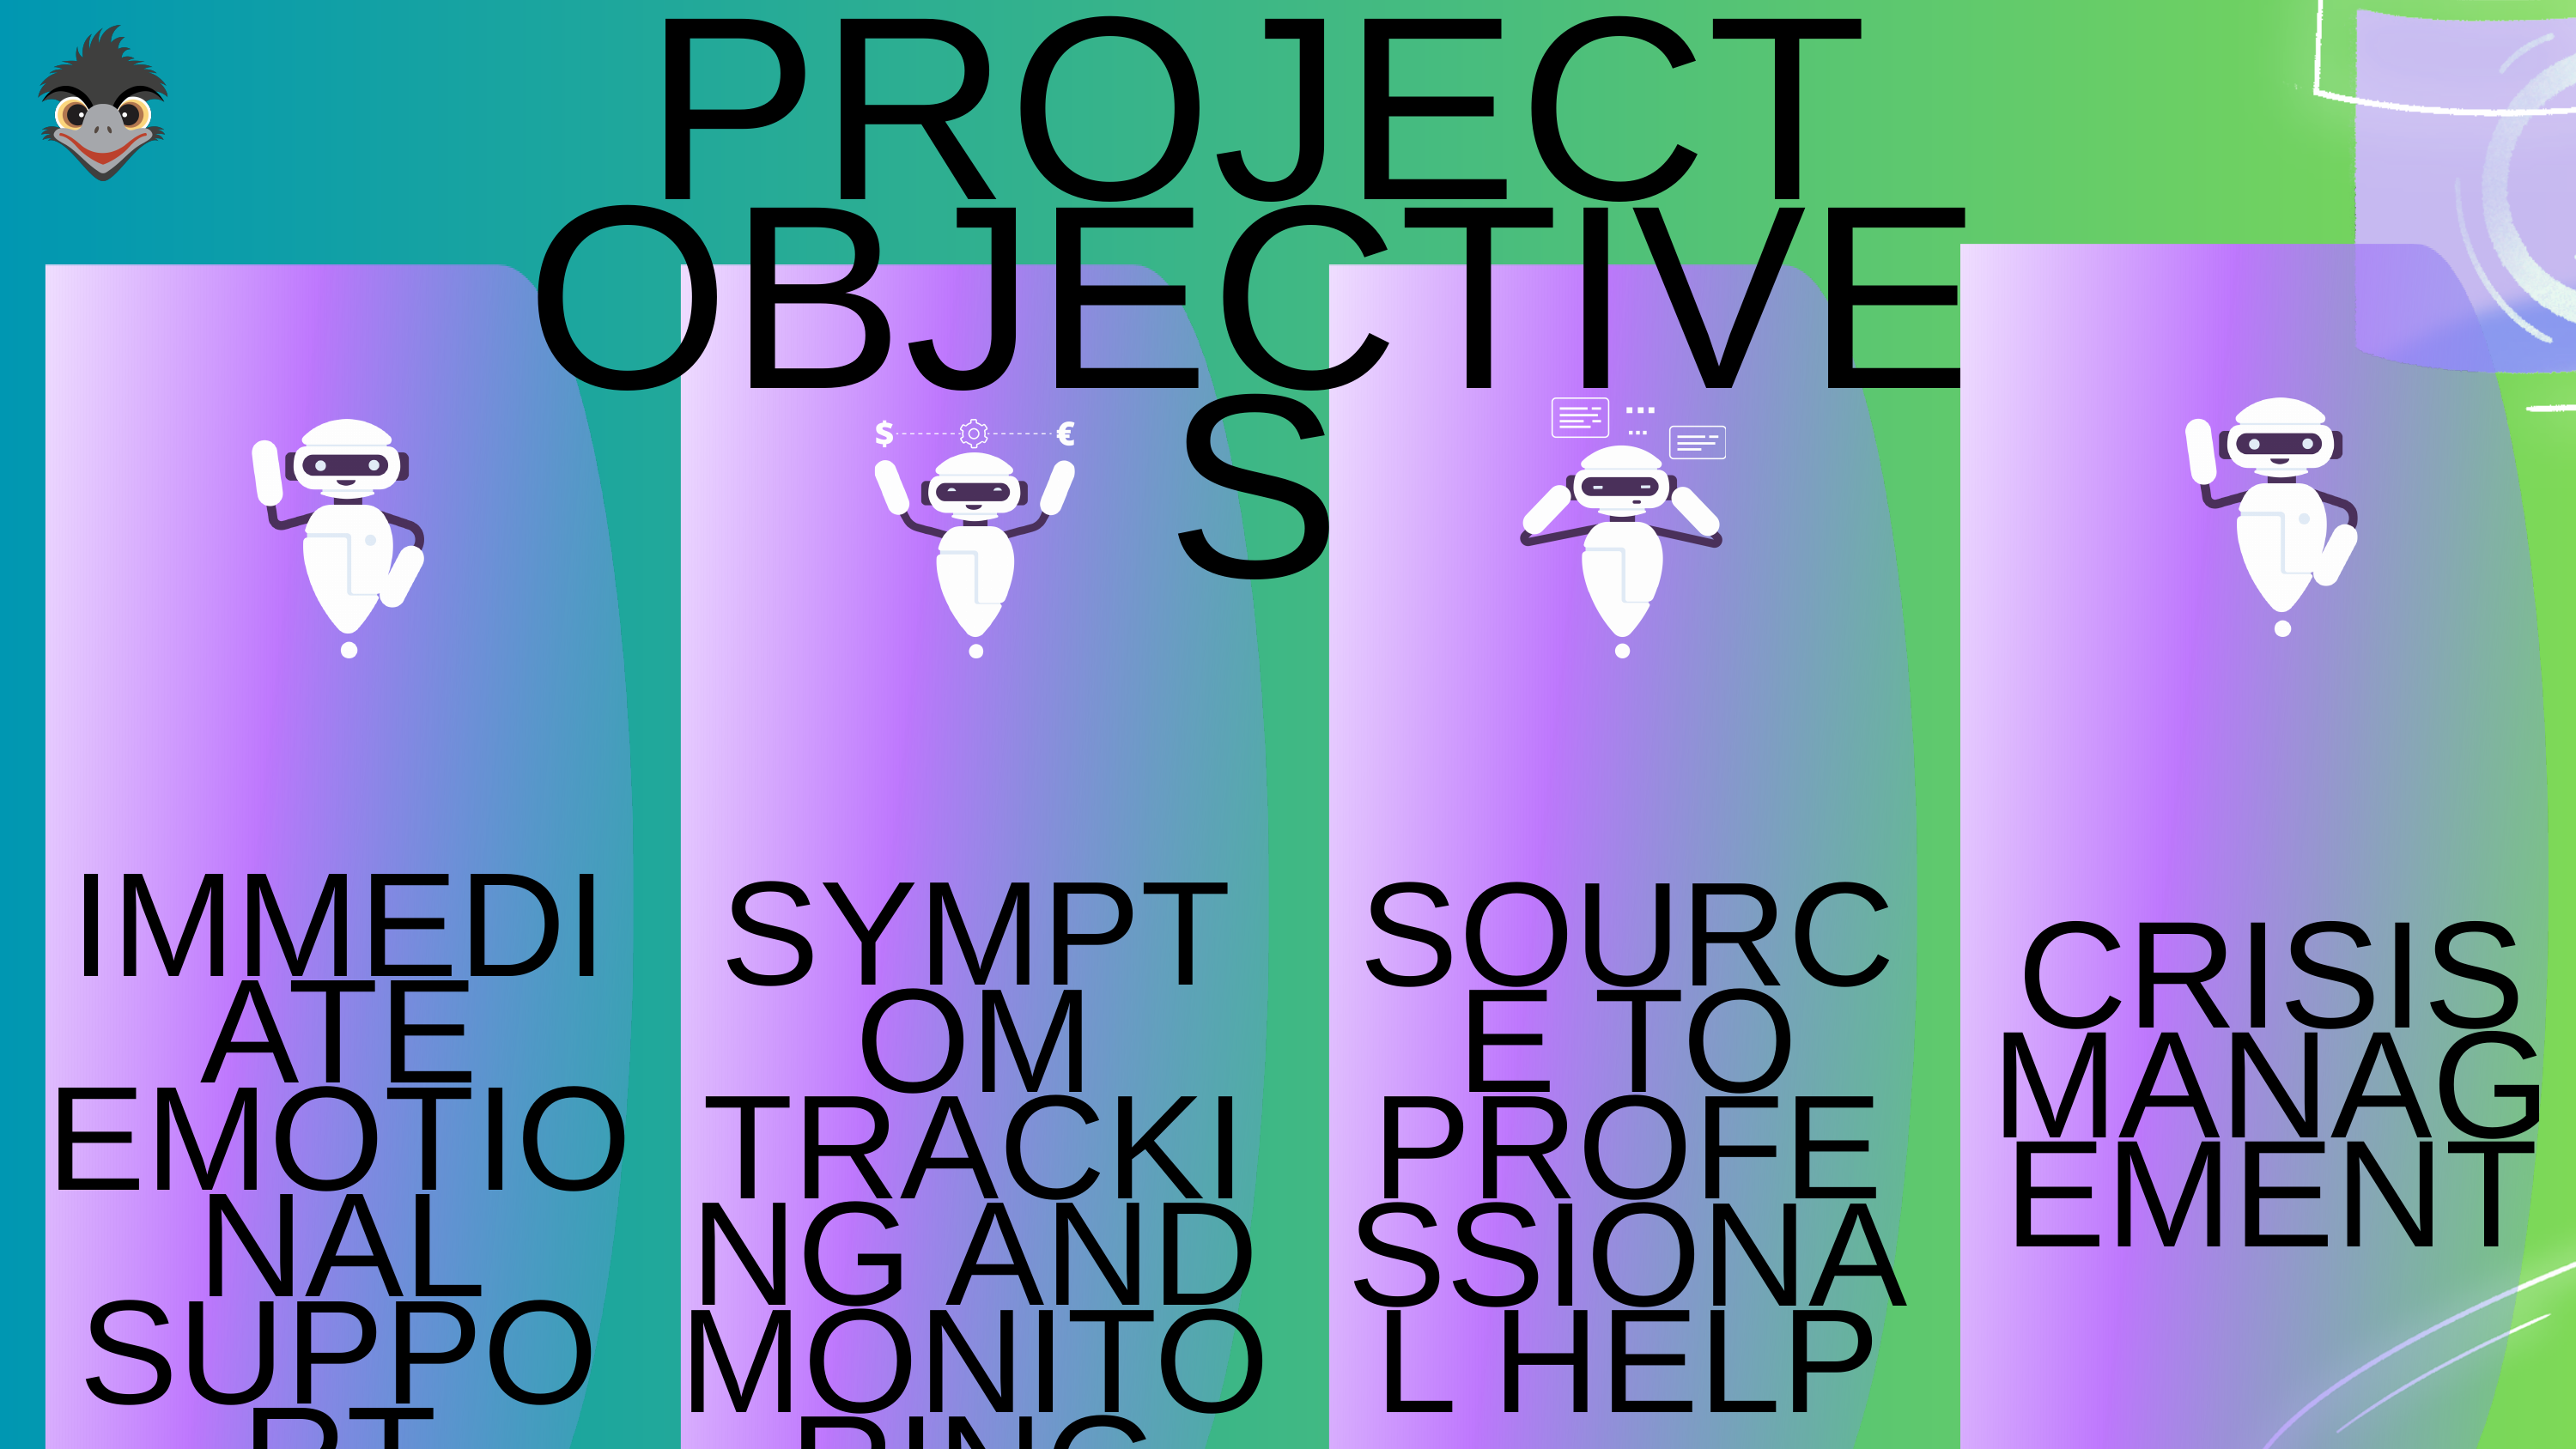

PROJECT OBJECTIVES

IMMEDIATE EMOTIONAL SUPPORT
SYMPTOM TRACKING AND MONITORING
SOURCE TO PROFESSIONAL HELP
CRISIS MANAGEMENT